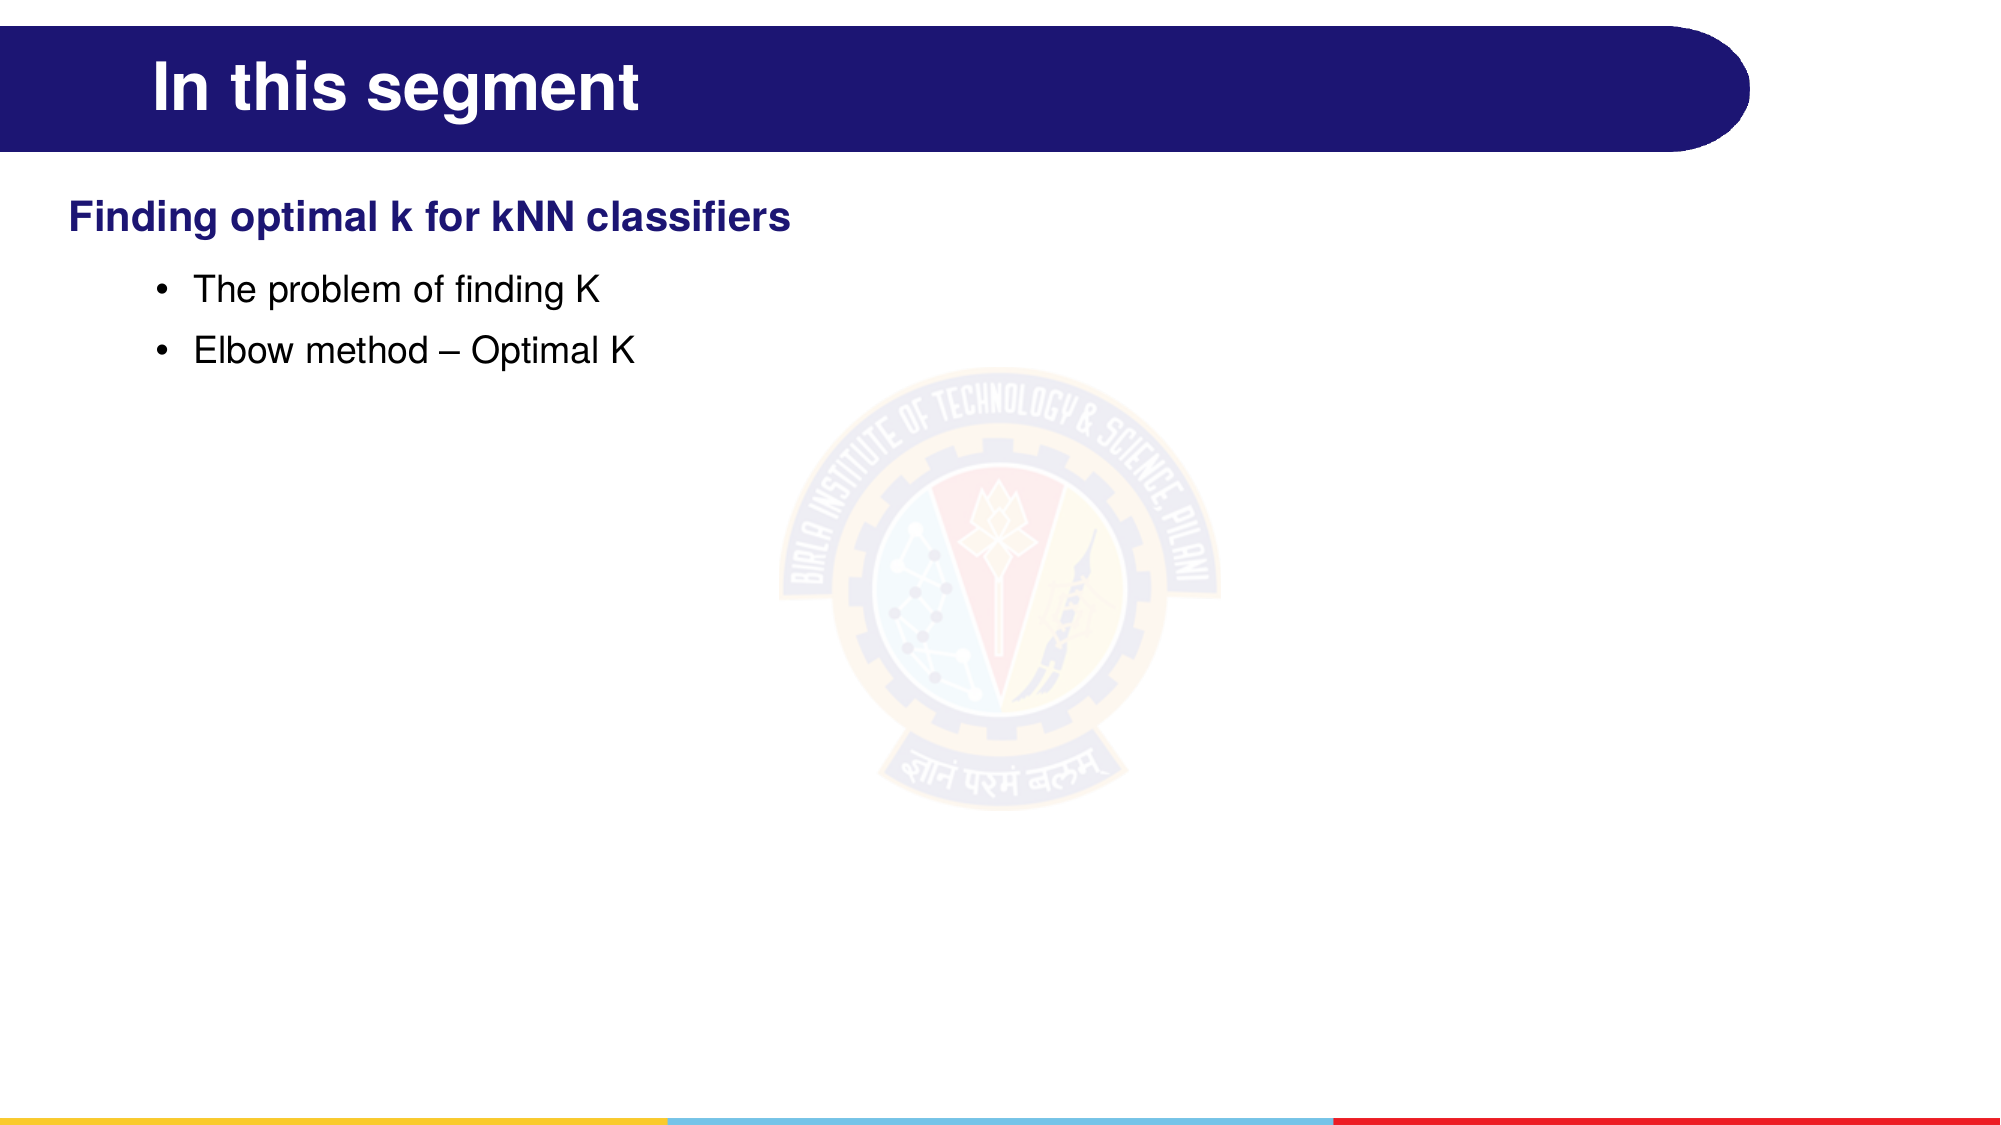

# In this segment
Finding optimal k for kNN classifiers
The problem of finding K
Elbow method – Optimal K